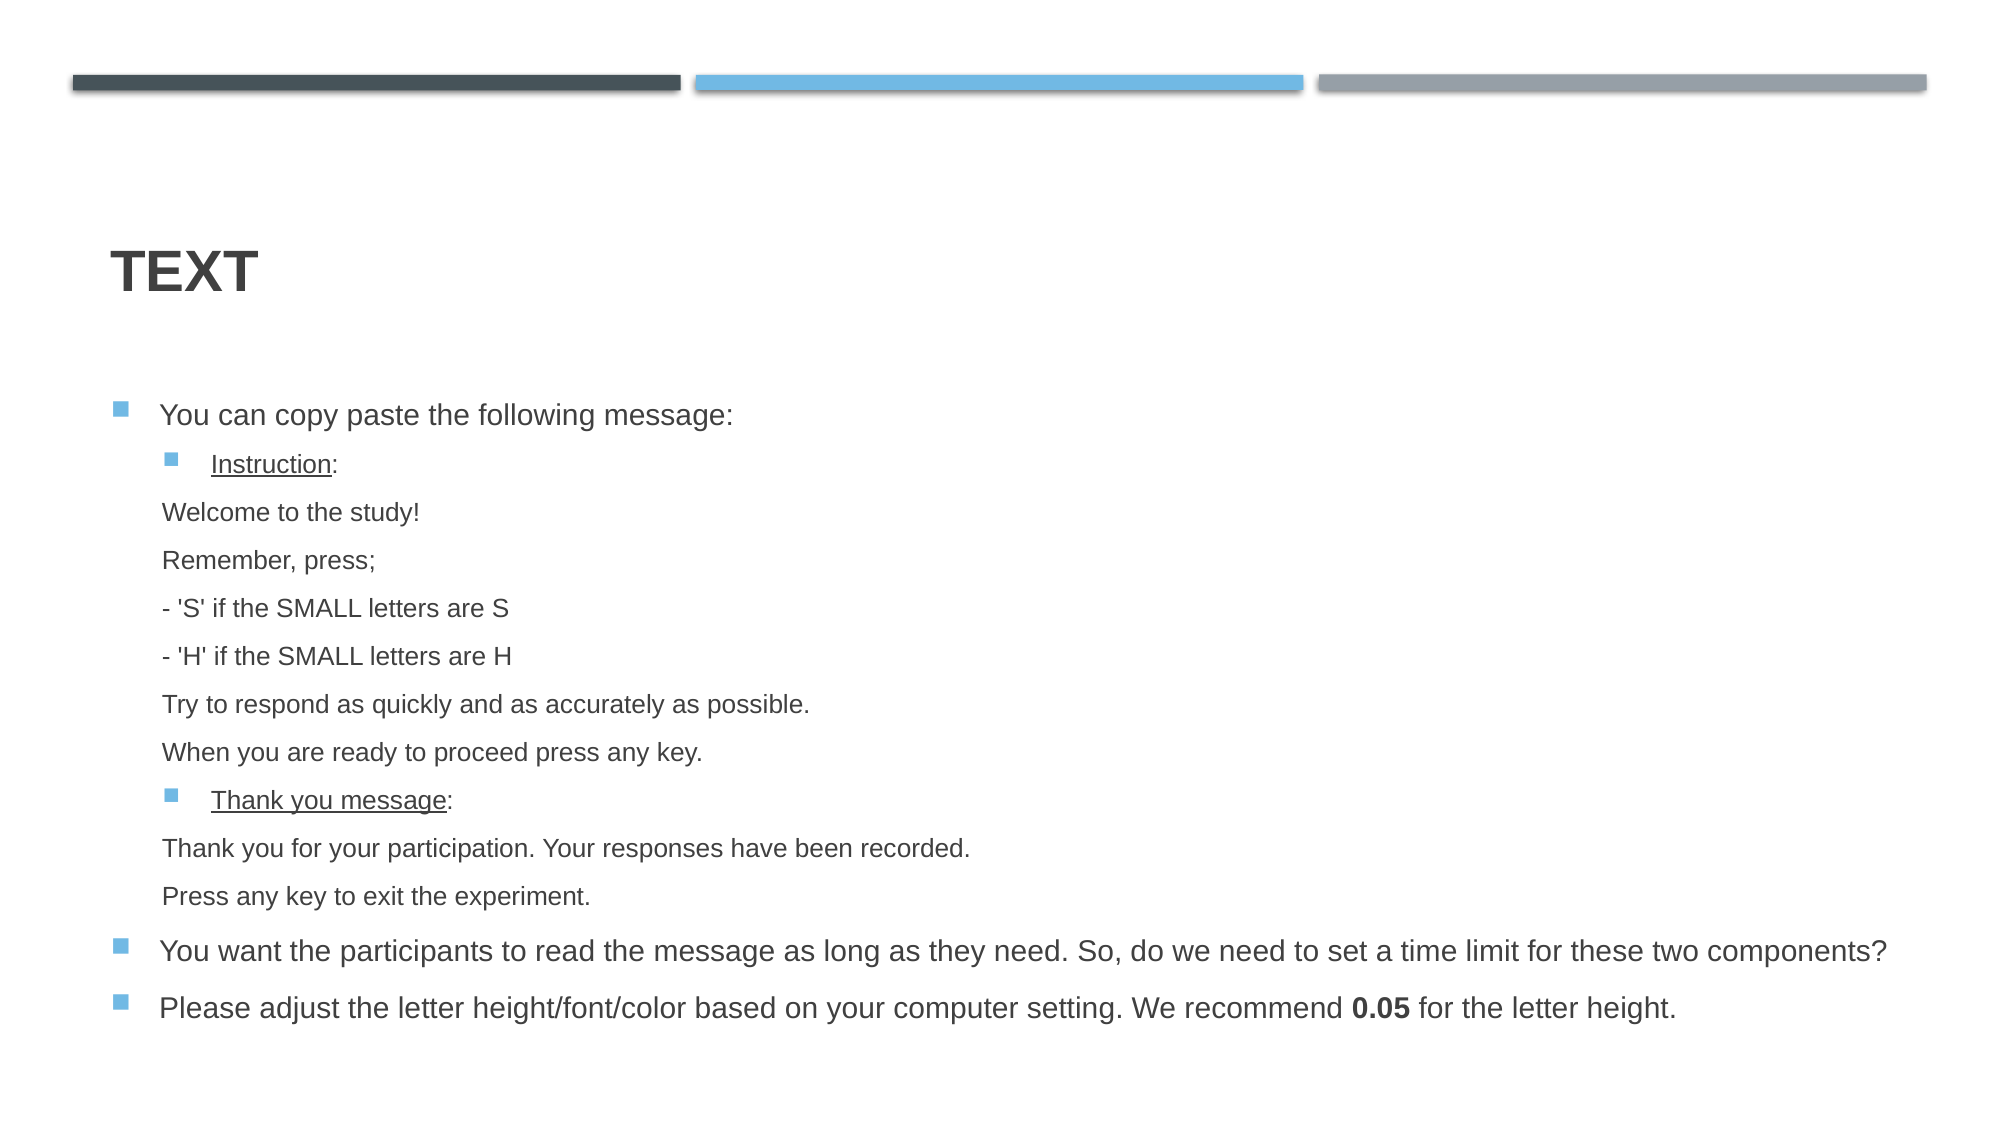

# Text
You can copy paste the following message:
Instruction:
Welcome to the study!
Remember, press;
- 'S' if the SMALL letters are S
- 'H' if the SMALL letters are H
Try to respond as quickly and as accurately as possible.
When you are ready to proceed press any key.
Thank you message:
Thank you for your participation. Your responses have been recorded.
Press any key to exit the experiment.
You want the participants to read the message as long as they need. So, do we need to set a time limit for these two components?
Please adjust the letter height/font/color based on your computer setting. We recommend 0.05 for the letter height.